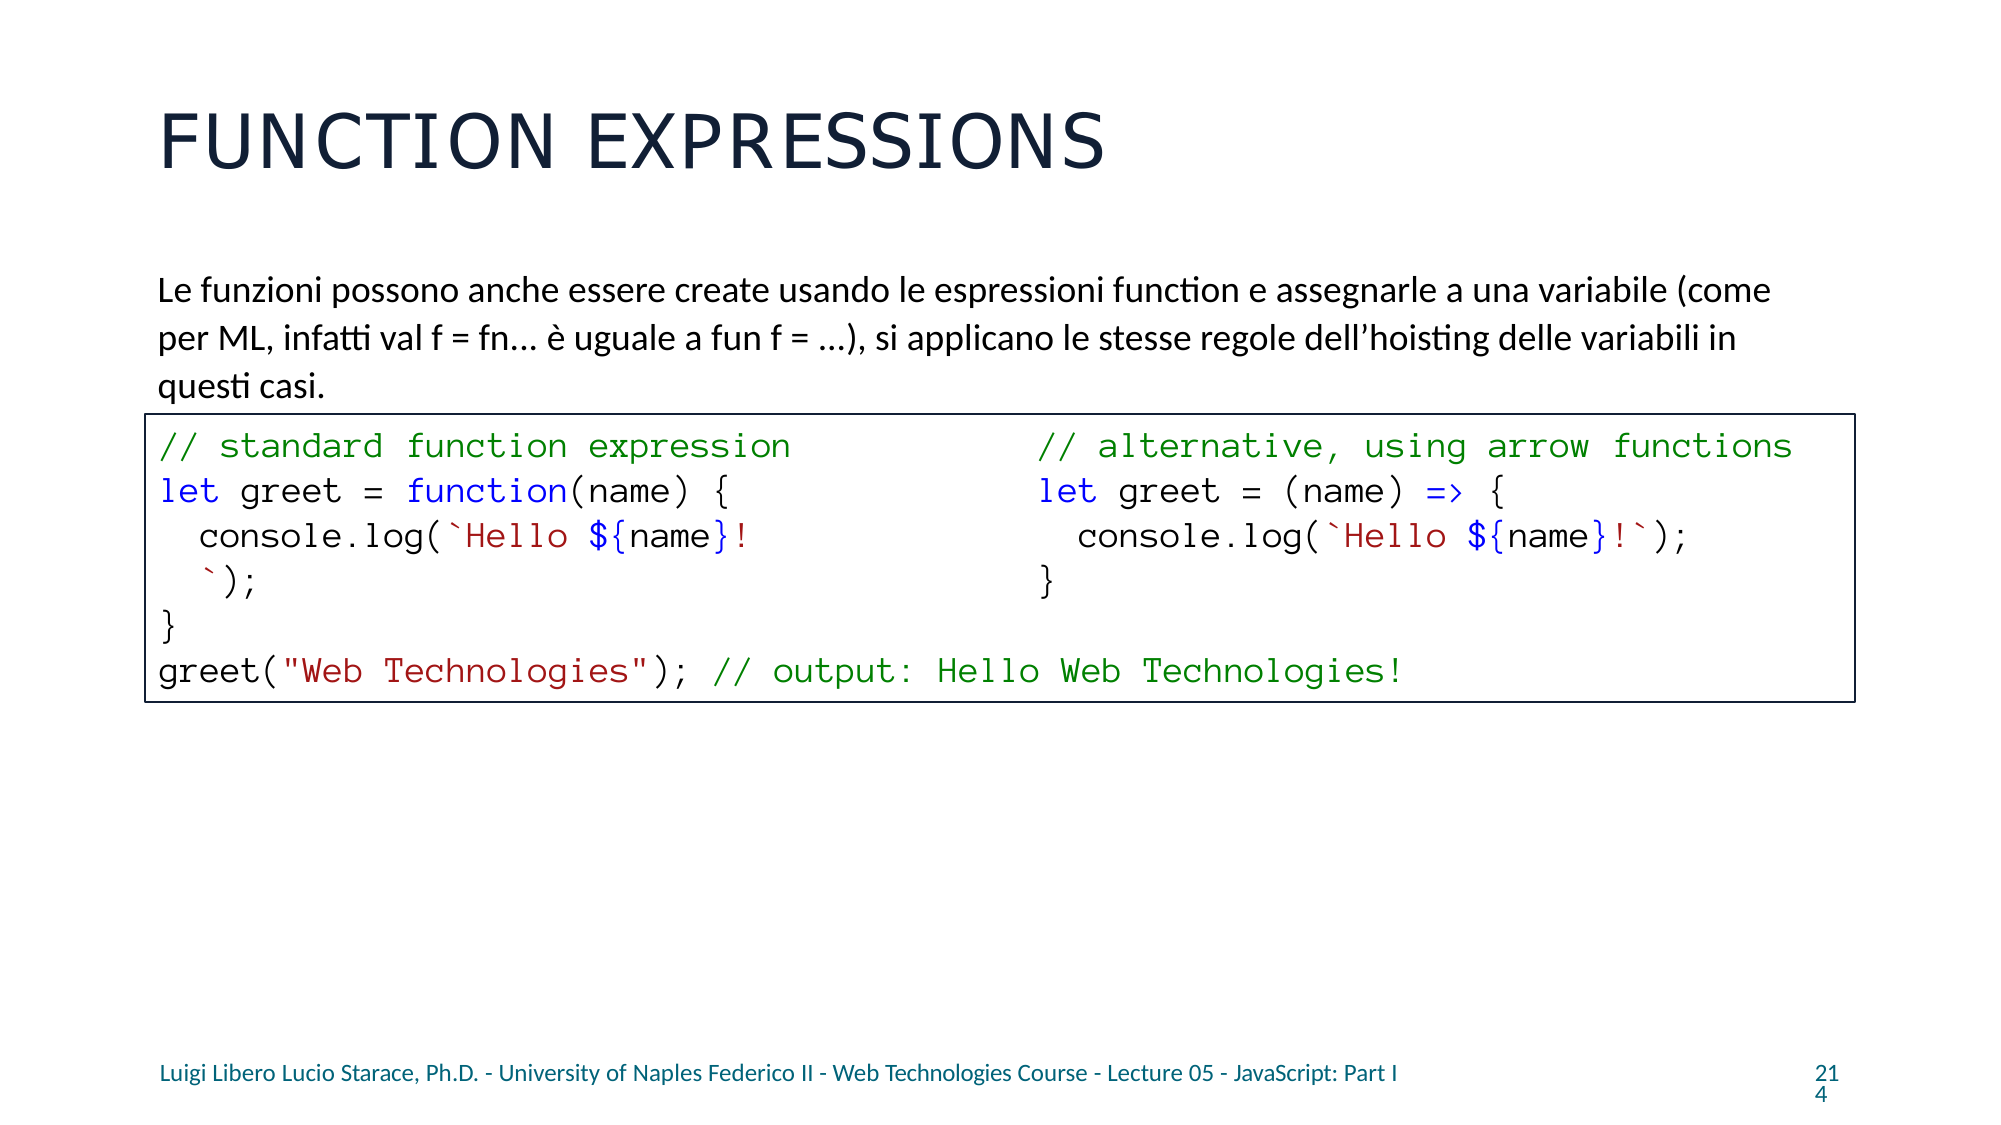

# FUNCTION EXPRESSIONS
Le funzioni possono anche essere create usando le espressioni function e assegnarle a una variabile (come per ML, infatti val f = fn... è uguale a fun f = ...), si applicano le stesse regole dell’hoisting delle variabili in questi casi.

// standard function expression let greet = function(name) {
console.log(`Hello ${name}!`);
}
// alternative, using arrow functions let greet = (name) => {
console.log(`Hello ${name}!`);
}
greet("Web Technologies"); // output: Hello Web Technologies!
Luigi Libero Lucio Starace, Ph.D. - University of Naples Federico II - Web Technologies Course - Lecture 05 - JavaScript: Part I
214